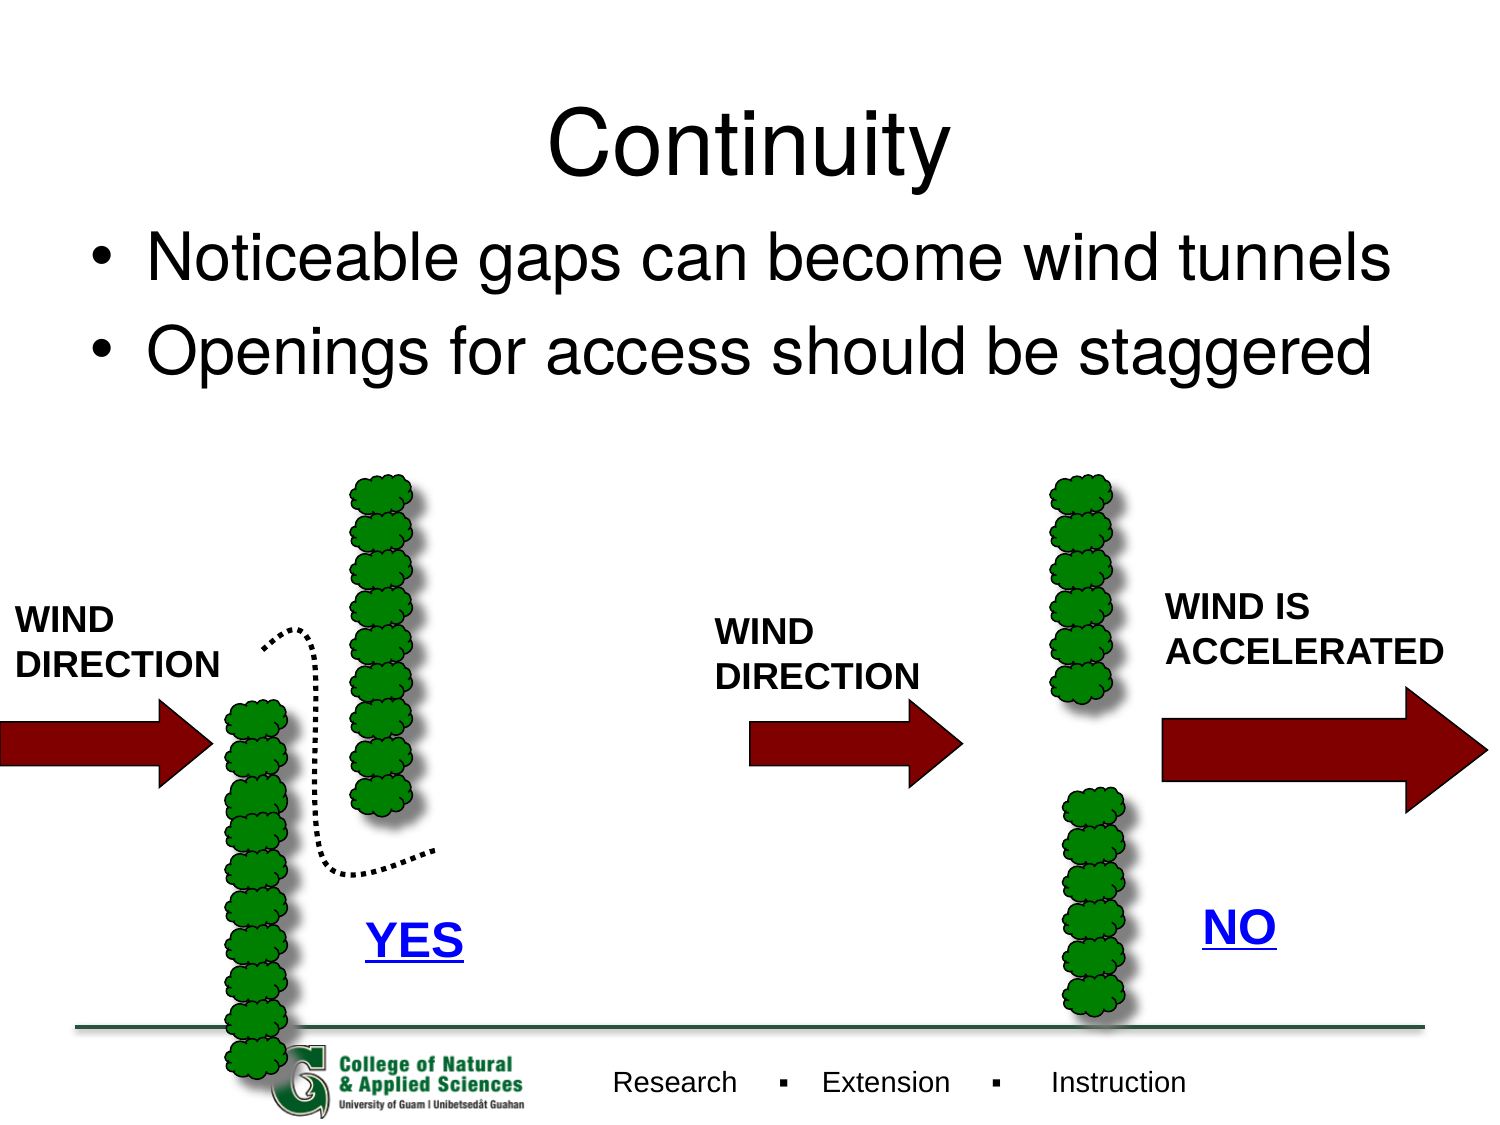

# Continuity
Noticeable gaps can become wind tunnels
Openings for access should be staggered

WIND IS ACCELERATED
WIND DIRECTION

WIND DIRECTION

NO
YES